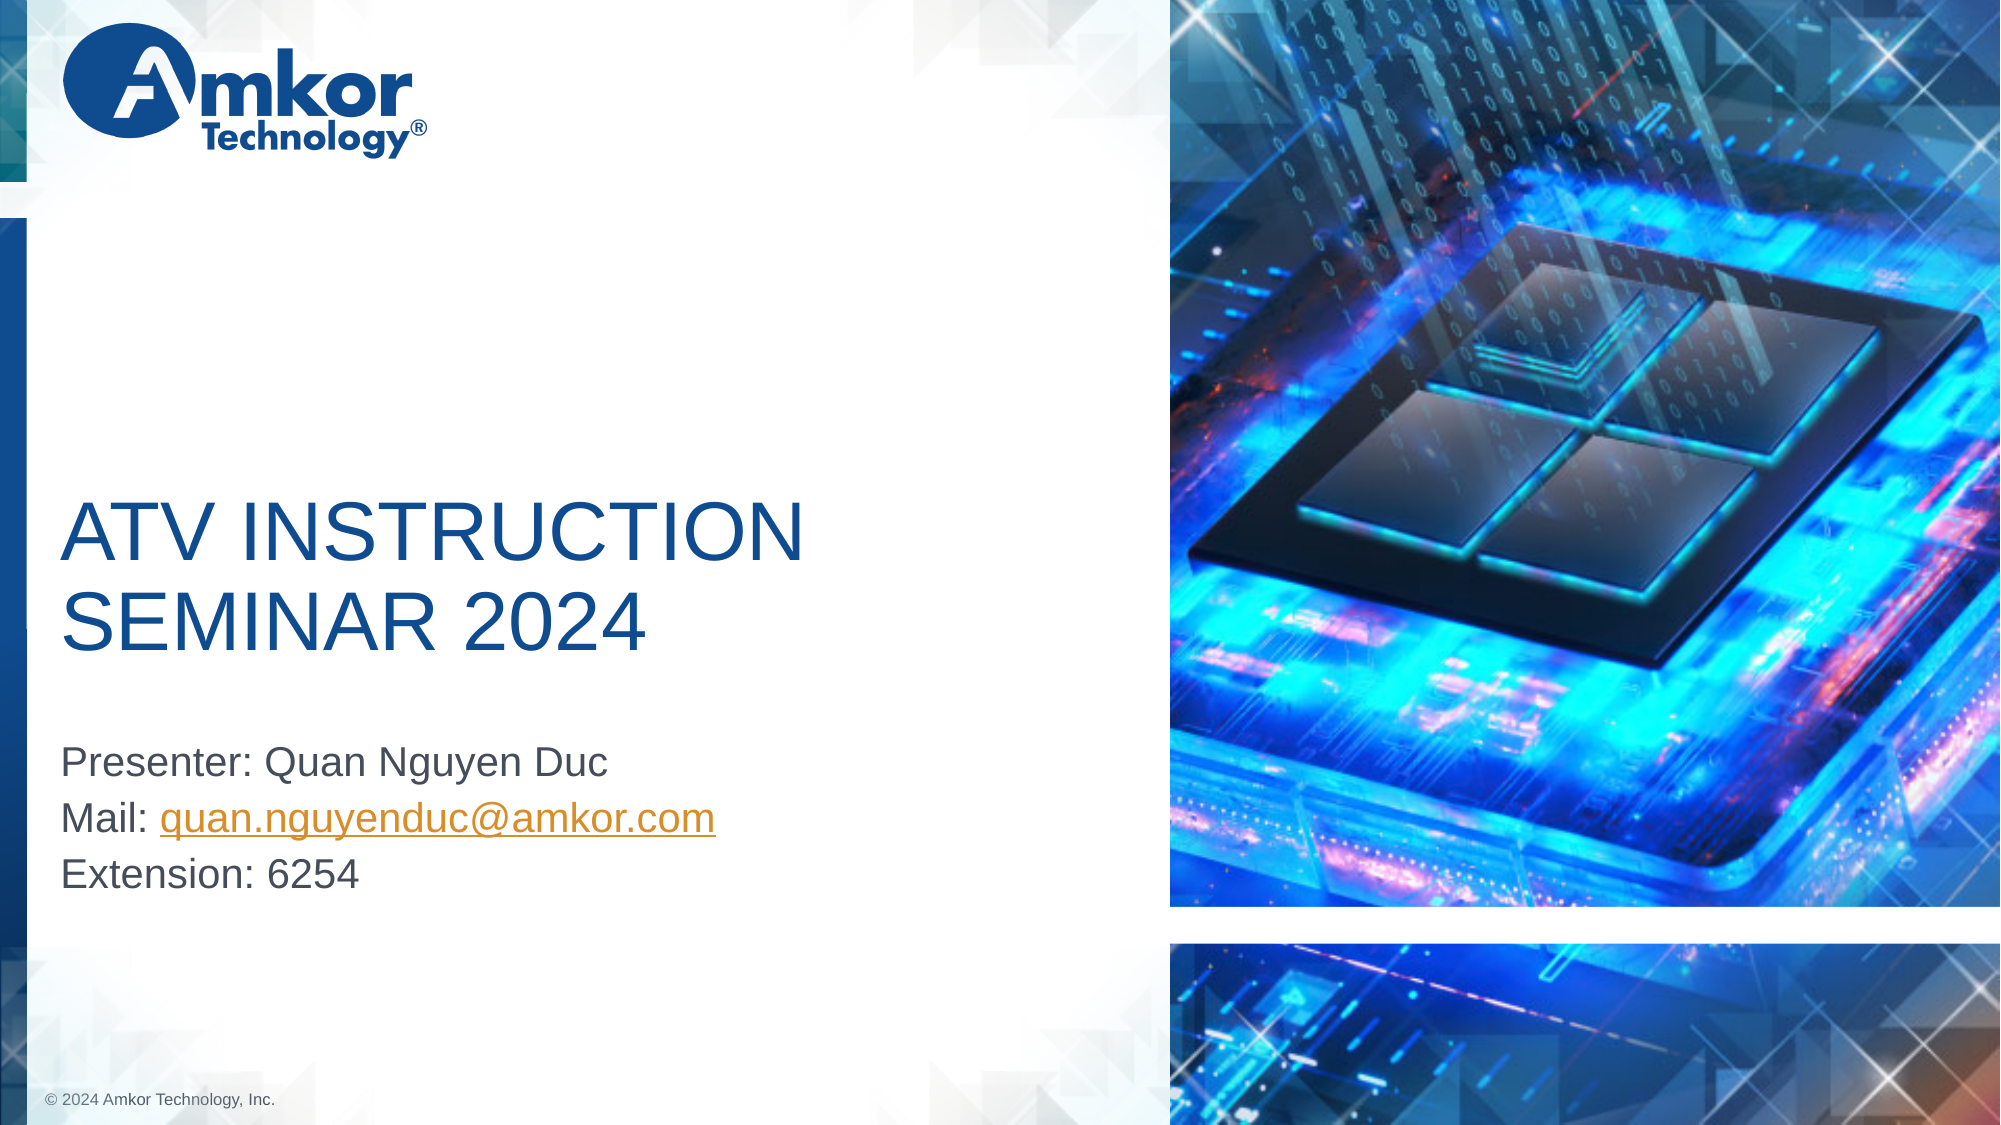

# ATV INSTRUCTION SEMINAR 2024
Presenter: Quan Nguyen Duc
Mail: quan.nguyenduc@amkor.com
Extension: 6254